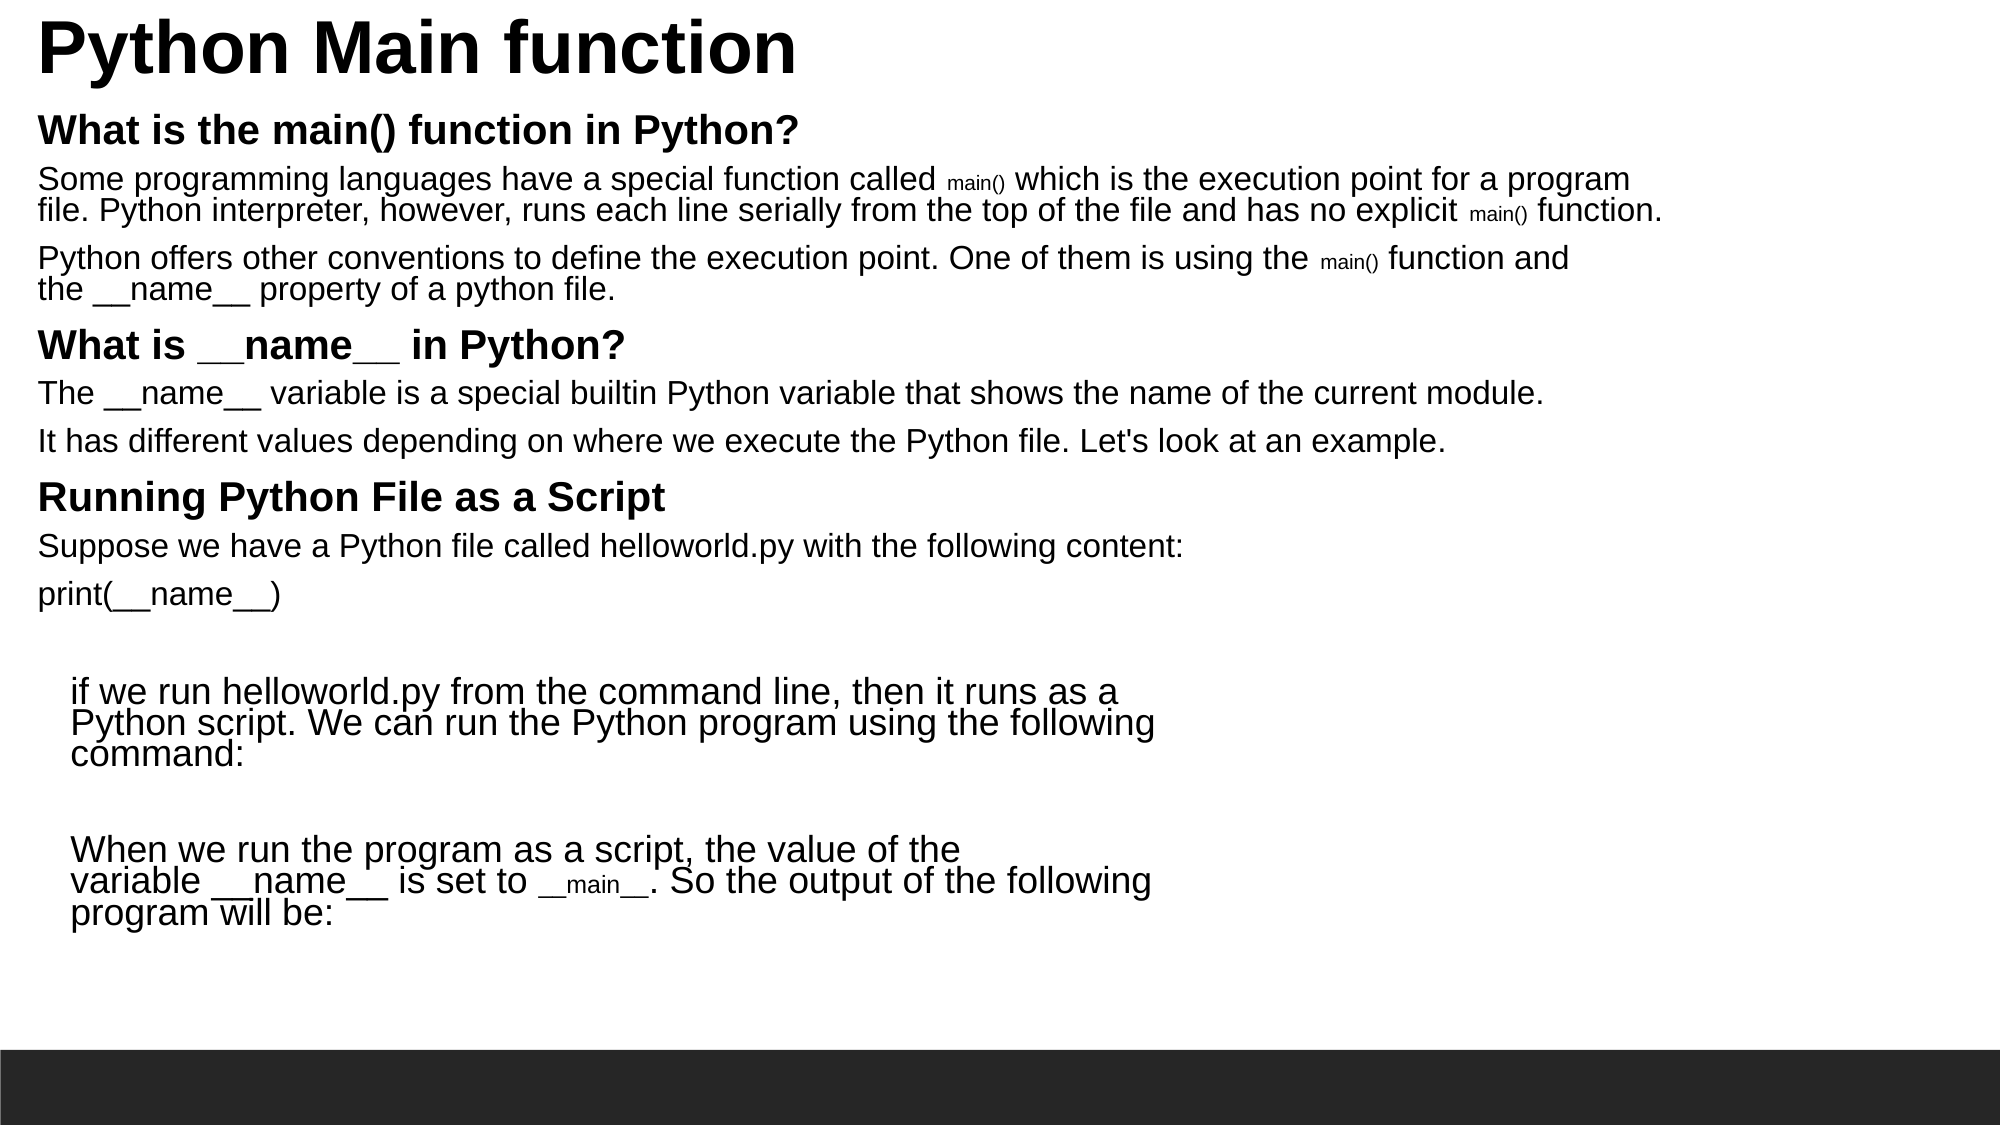

Python Main function
What is the main() function in Python?
Some programming languages have a special function called main() which is the execution point for a program file. Python interpreter, however, runs each line serially from the top of the file and has no explicit main() function.
Python offers other conventions to define the execution point. One of them is using the main() function and the __name__ property of a python file.
What is __name__ in Python?
The __name__ variable is a special builtin Python variable that shows the name of the current module.
It has different values depending on where we execute the Python file. Let's look at an example.
Running Python File as a Script
Suppose we have a Python file called helloworld.py with the following content:
print(__name__)

if we run helloworld.py from the command line, then it runs as a Python script. We can run the Python program using the following command:

When we run the program as a script, the value of the variable __name__ is set to __main__. So the output of the following program will be: